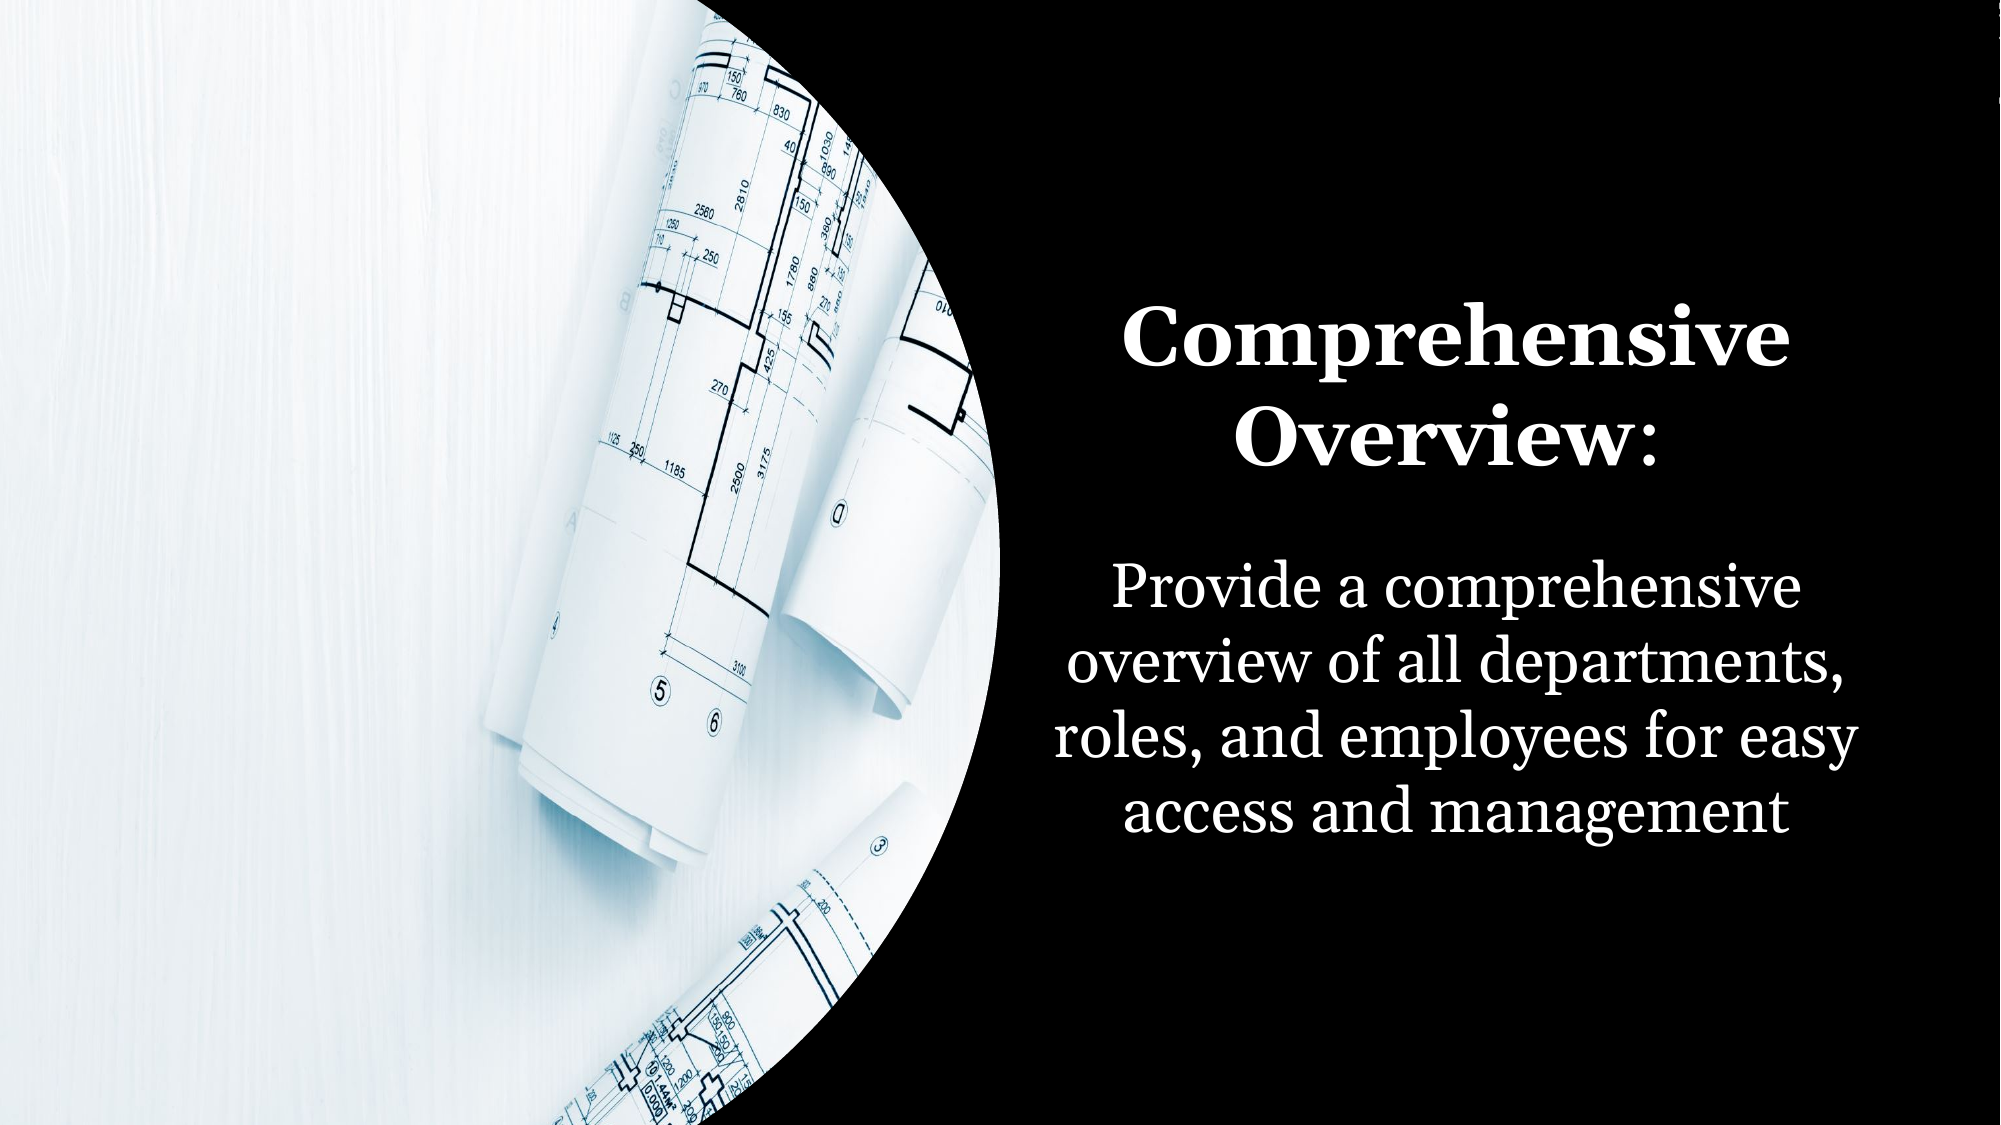

Comprehensive Overview:

Provide a comprehensive overview of all departments, roles, and employees for easy access and management